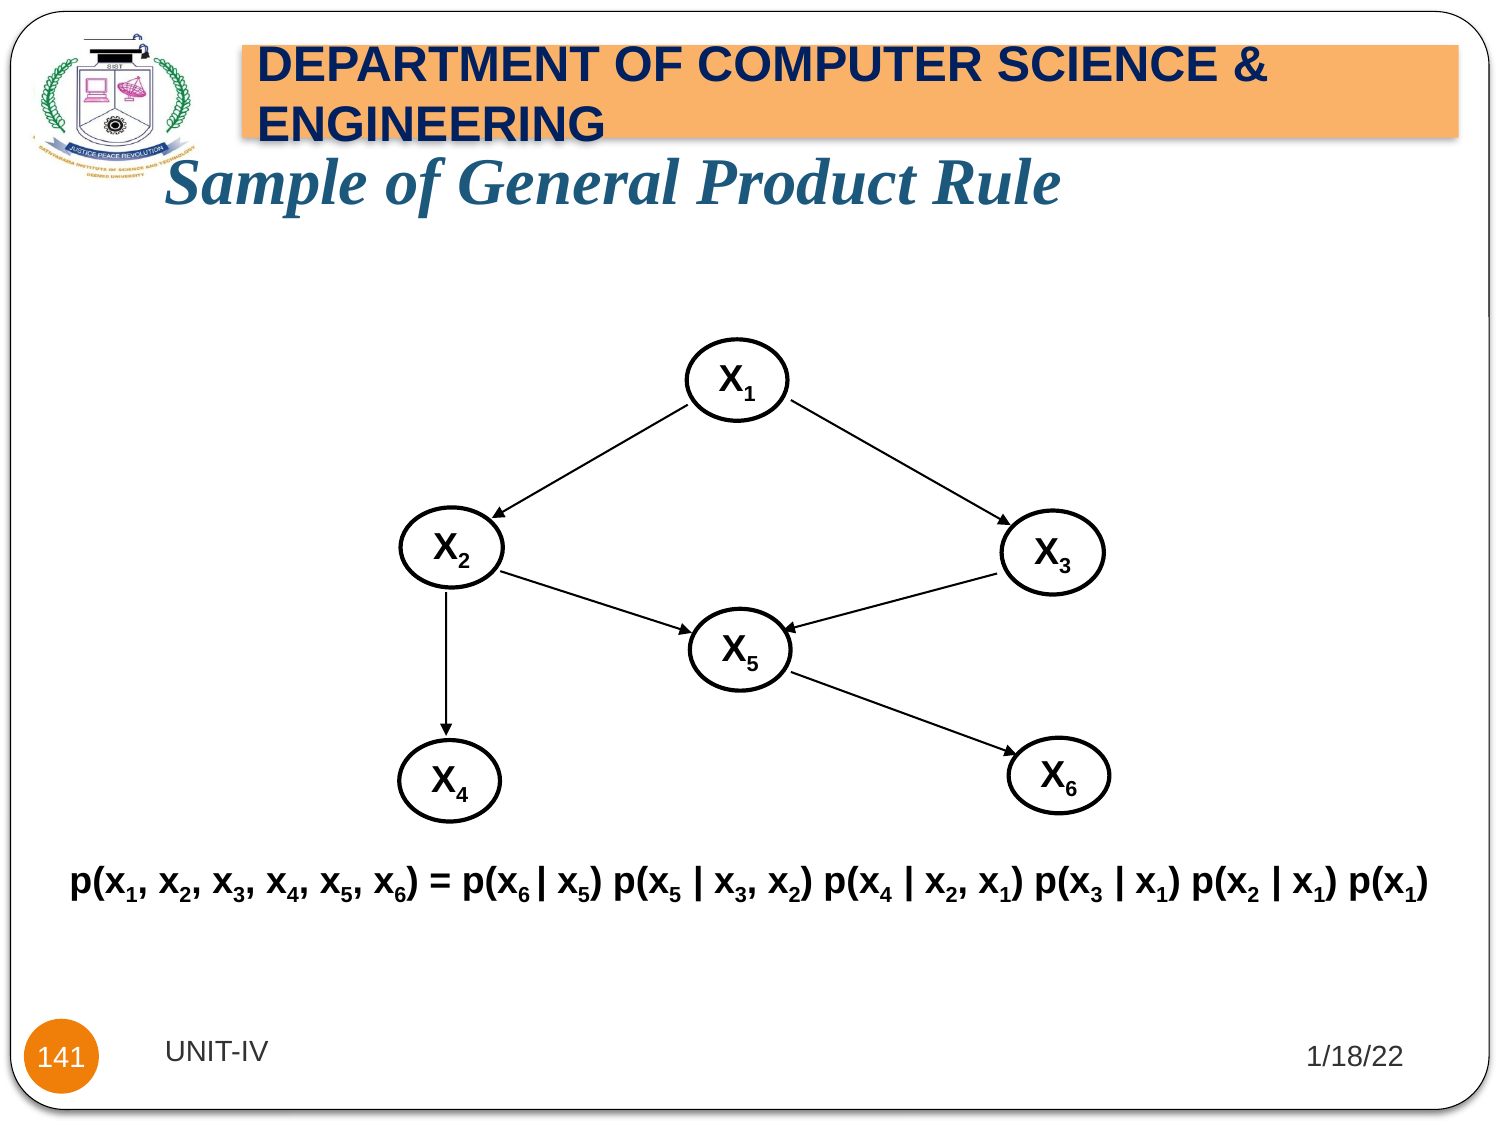

# Sample of General Product Rule
X1

X2
X3

X5

X6
X4
p(x1, x2, x3, x4, x5, x6) = p(x6 | x5) p(x5  | x3, x2) p(x4  | x2, x1) p(x3  | x1) p(x2  | x1) p(x1)
UNIT-IV
1/18/22
141